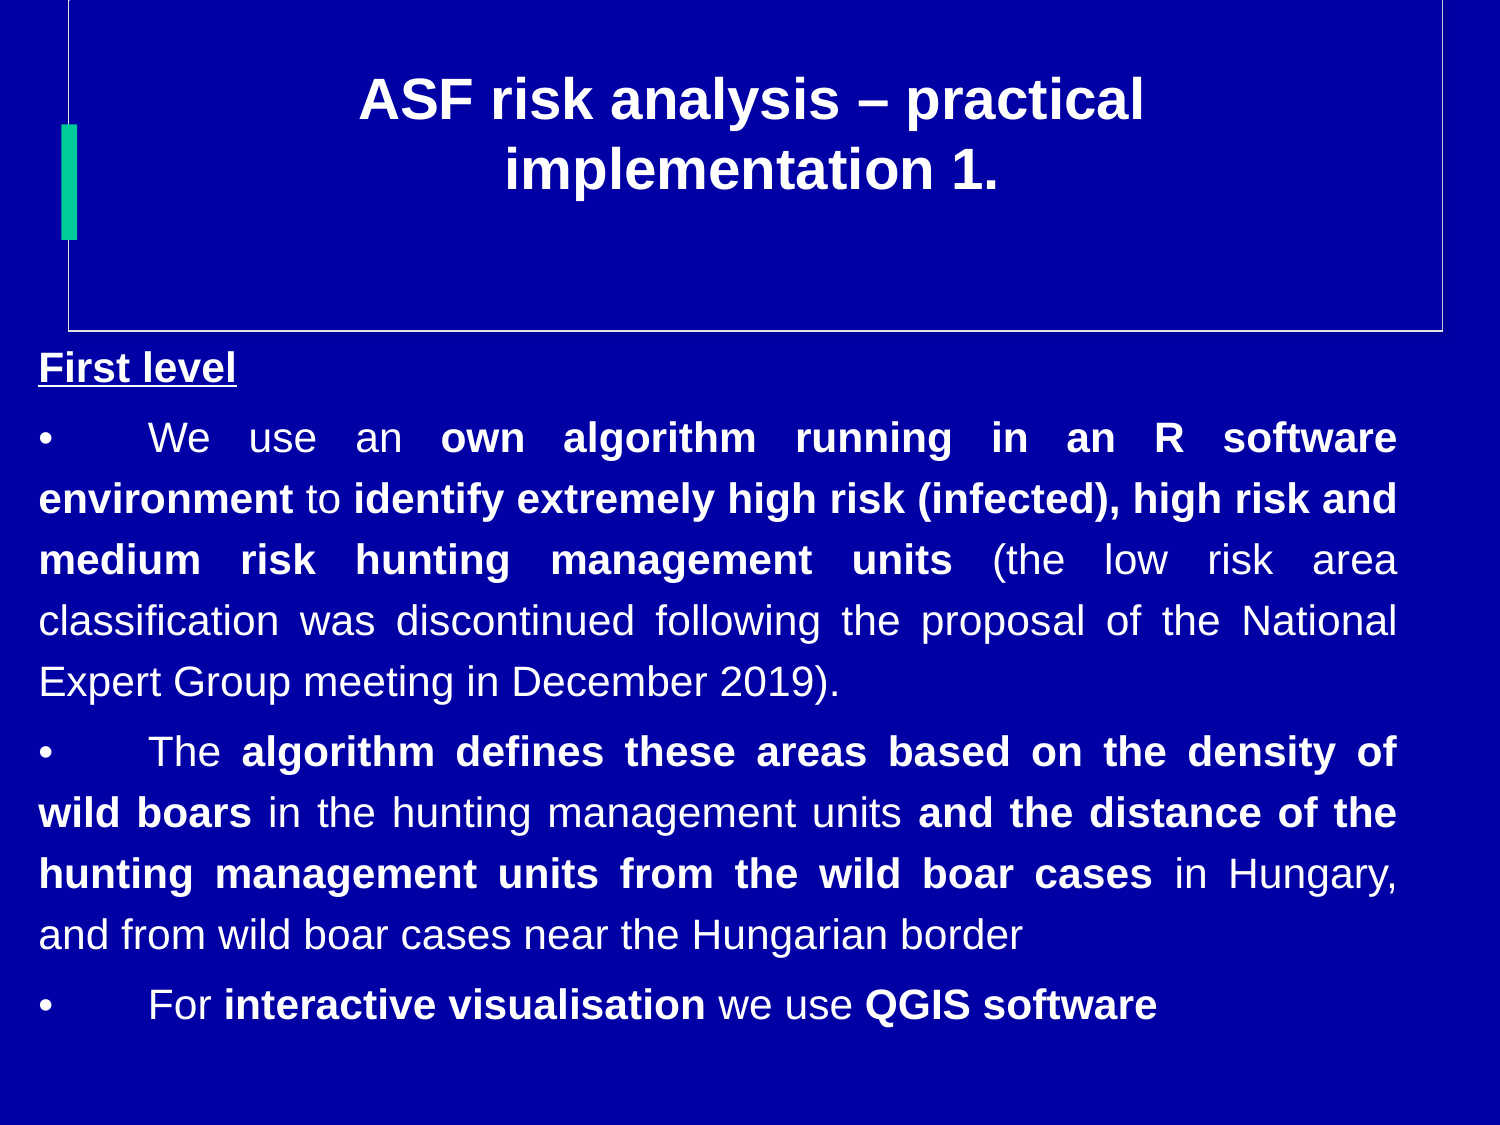

# ASF risk analysis – practical implementation 1.

First level
•	We use an own algorithm running in an R software environment to identify extremely high risk (infected), high risk and medium risk hunting management units (the low risk area classification was discontinued following the proposal of the National Expert Group meeting in December 2019).
•	The algorithm defines these areas based on the density of wild boars in the hunting management units and the distance of the hunting management units from the wild boar cases in Hungary, and from wild boar cases near the Hungarian border
•	For interactive visualisation we use QGIS software